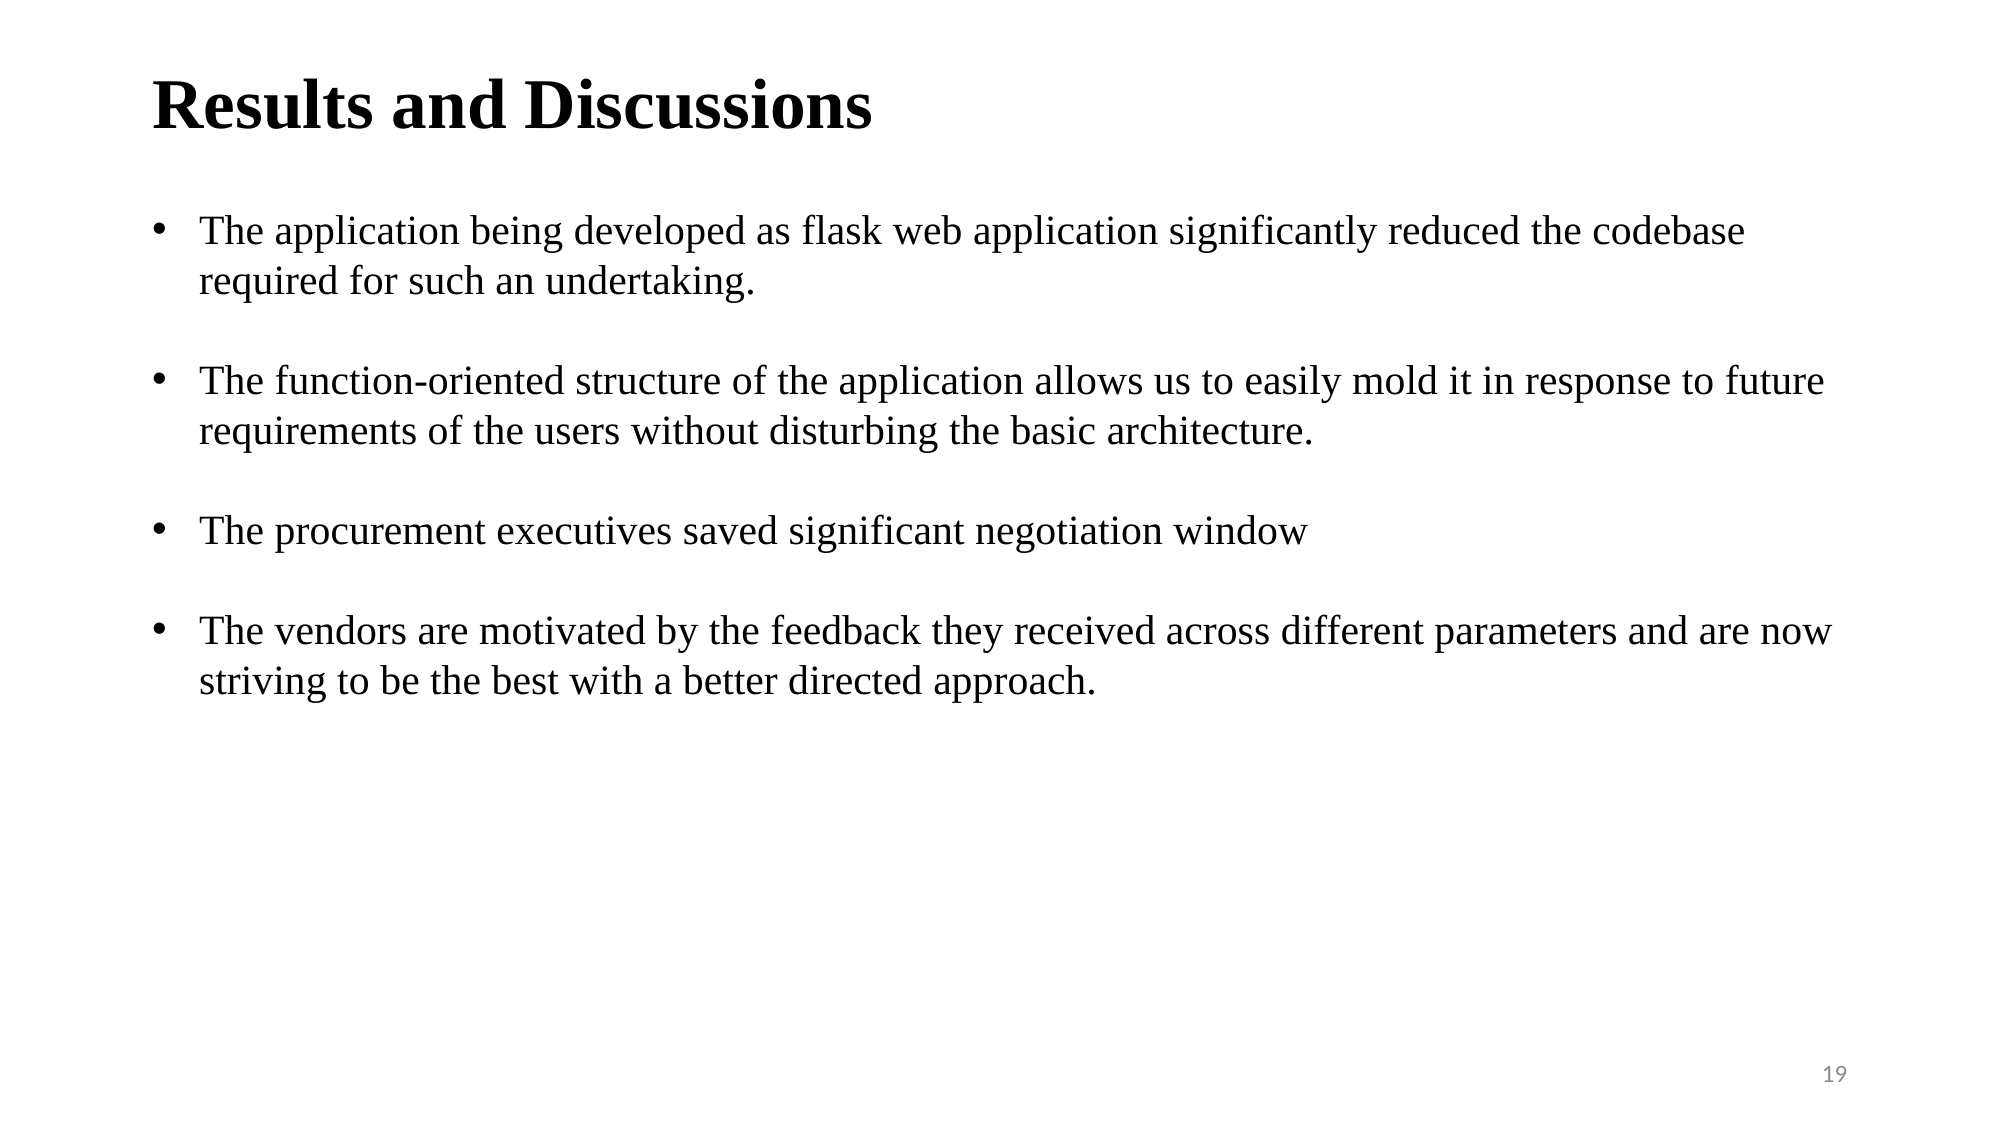

# Results and Discussions
The application being developed as flask web application significantly reduced the codebase required for such an undertaking.

The function-oriented structure of the application allows us to easily mold it in response to future requirements of the users without disturbing the basic architecture.

The procurement executives saved significant negotiation window

The vendors are motivated by the feedback they received across different parameters and are now striving to be the best with a better directed approach.
19